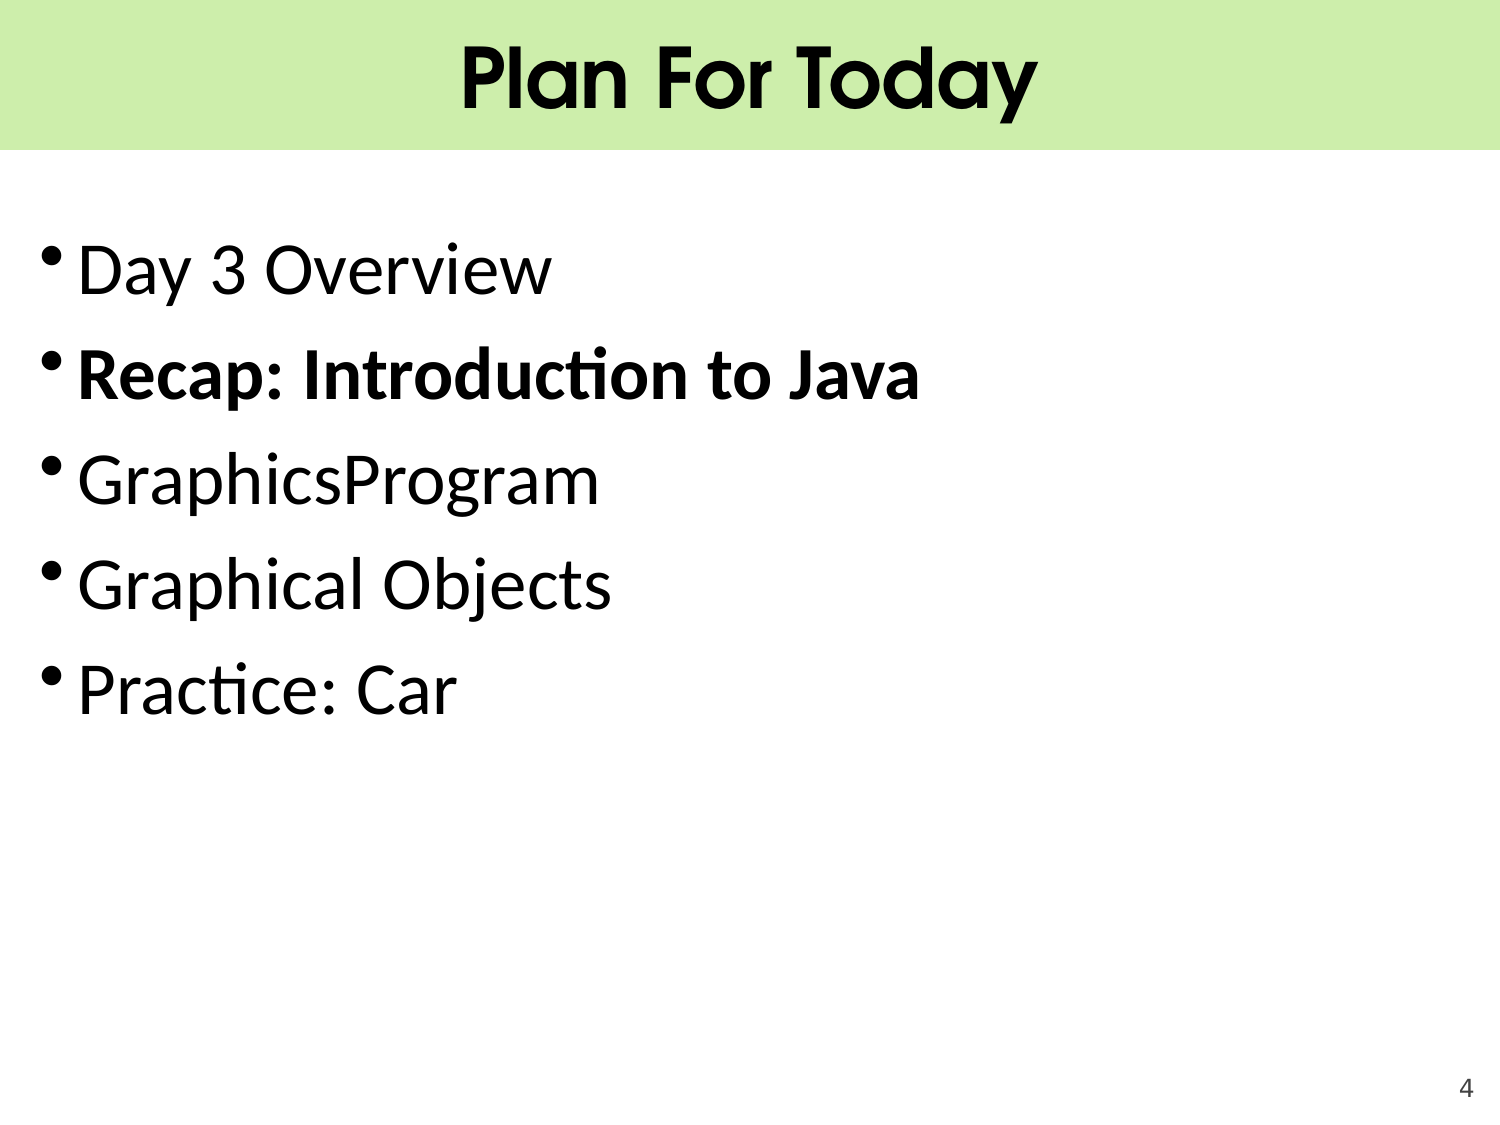

# Plan For Today
Day 3 Overview
Recap: Introduction to Java
GraphicsProgram
Graphical Objects
Practice: Car